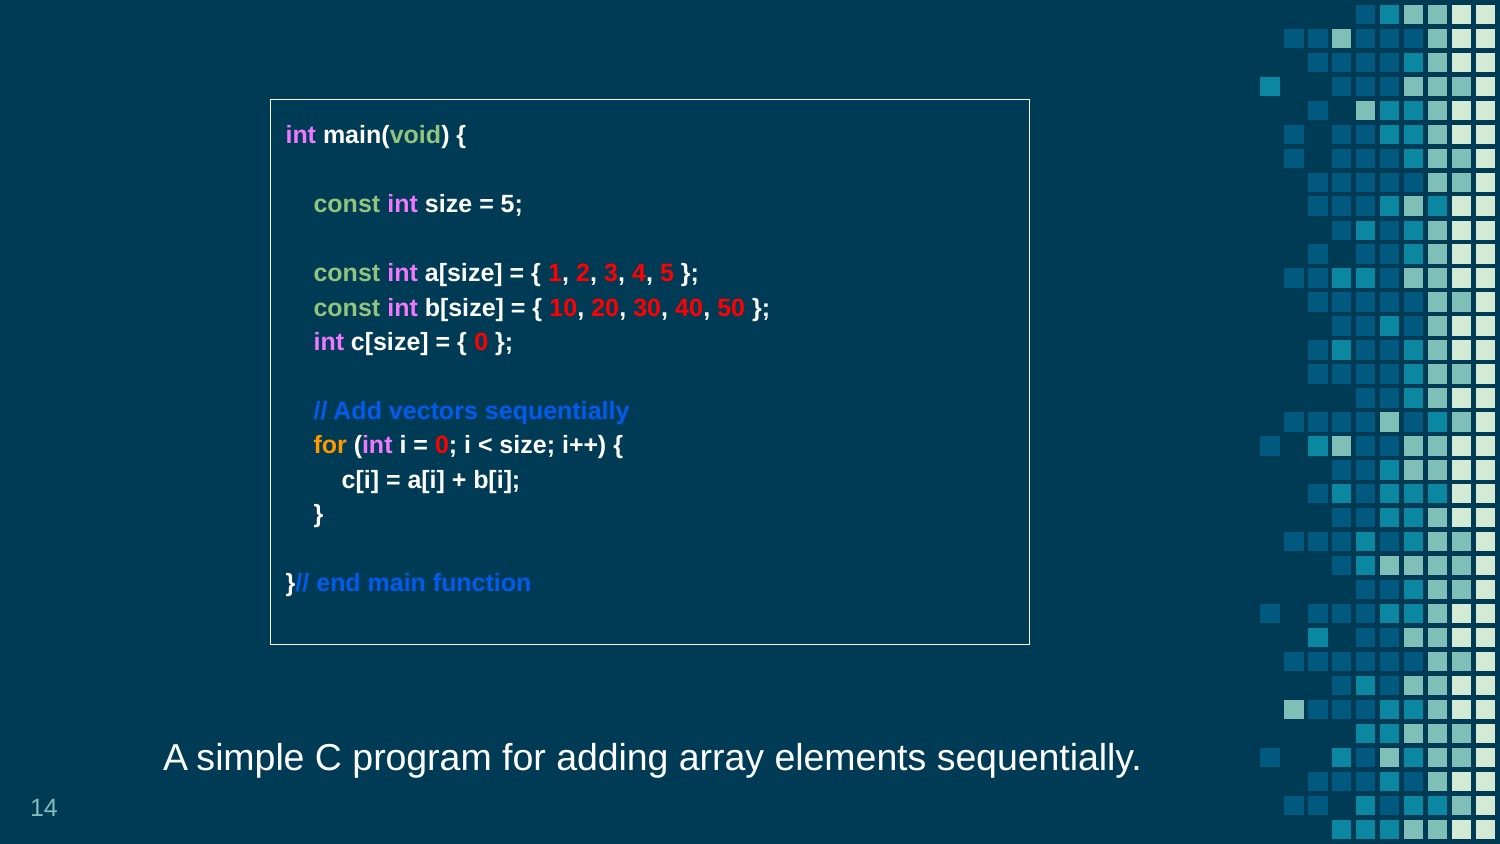

int main(void) {

    const int size = 5;

    const int a[size] = { 1, 2, 3, 4, 5 };
    const int b[size] = { 10, 20, 30, 40, 50 };
    int c[size] = { 0 };

    // Add vectors sequentially
    for (int i = 0; i < size; i++) {
        c[i] = a[i] + b[i];
    }

}// end main function
A simple C program for adding array elements sequentially.

14